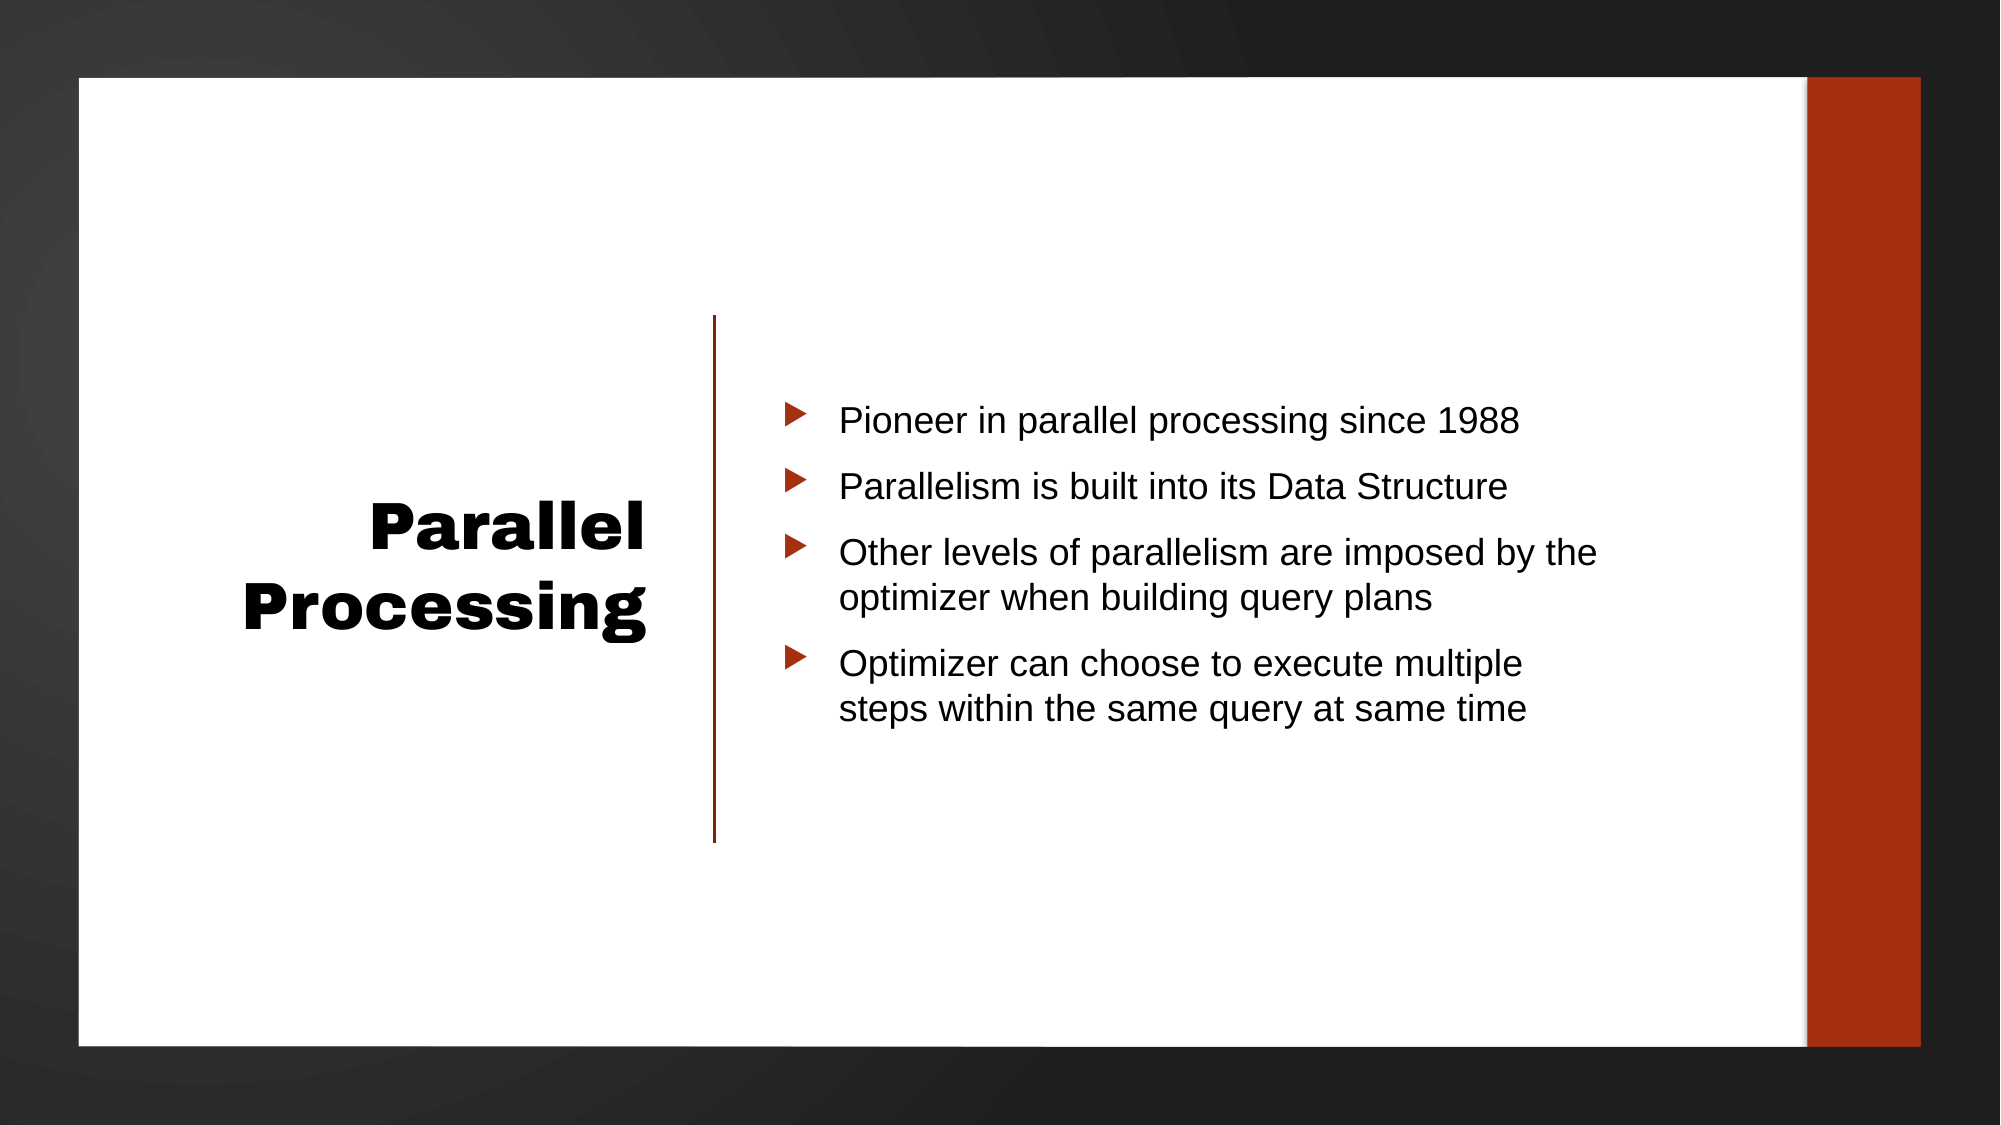

Pioneer in parallel processing since 1988
Parallelism is built into its Data Structure
Other levels of parallelism are imposed by the optimizer when building query plans
Optimizer can choose to execute multiple steps within the same query at same time
# Parallel Processing